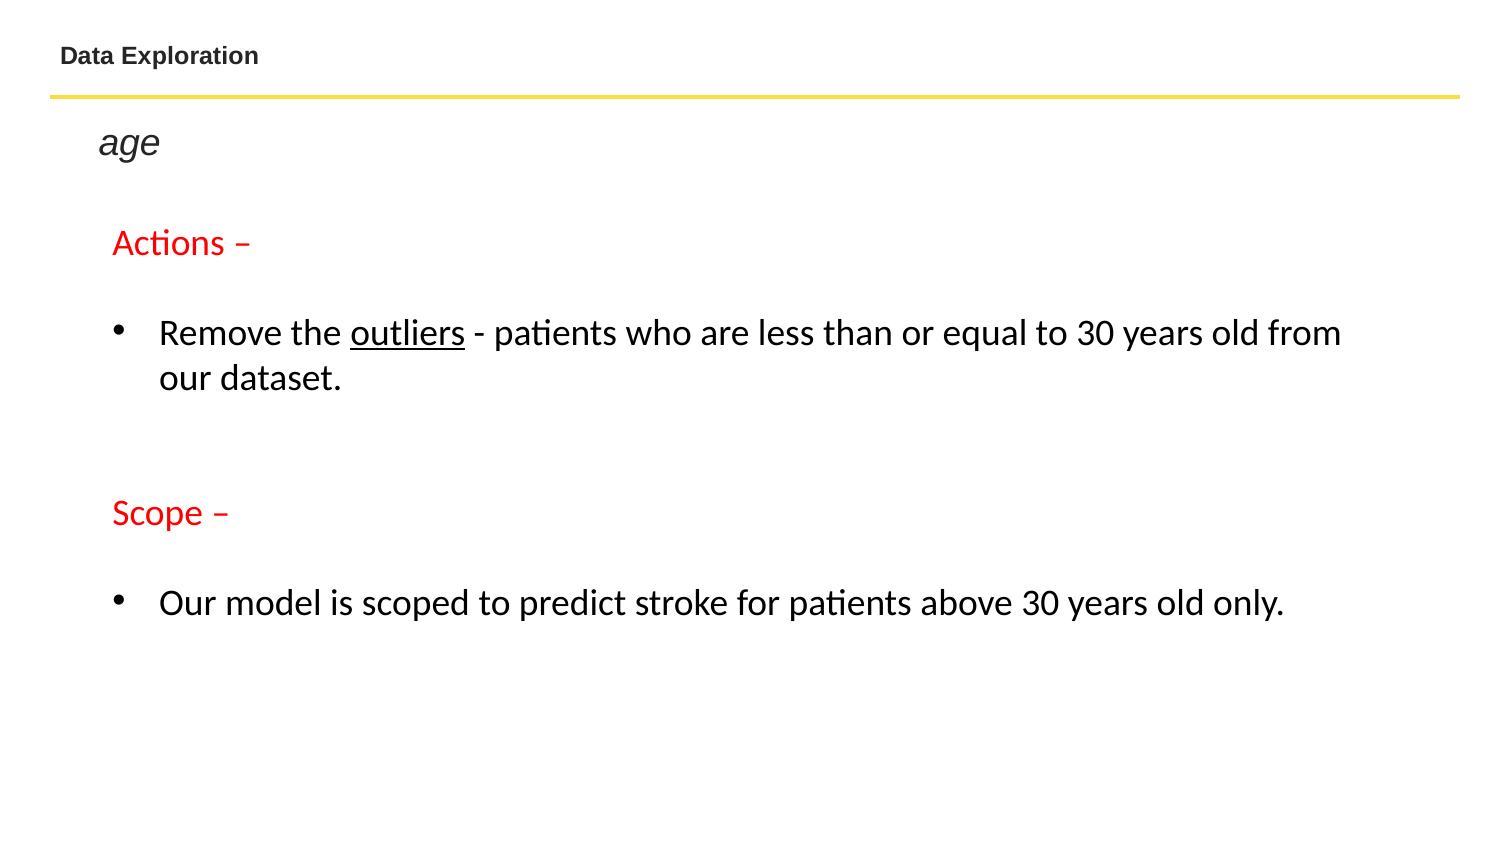

Data Exploration

age

Actions –

Remove the outliers - patients who are less than or equal to 30 years old from our dataset.
Scope –

Our model is scoped to predict stroke for patients above 30 years old only.